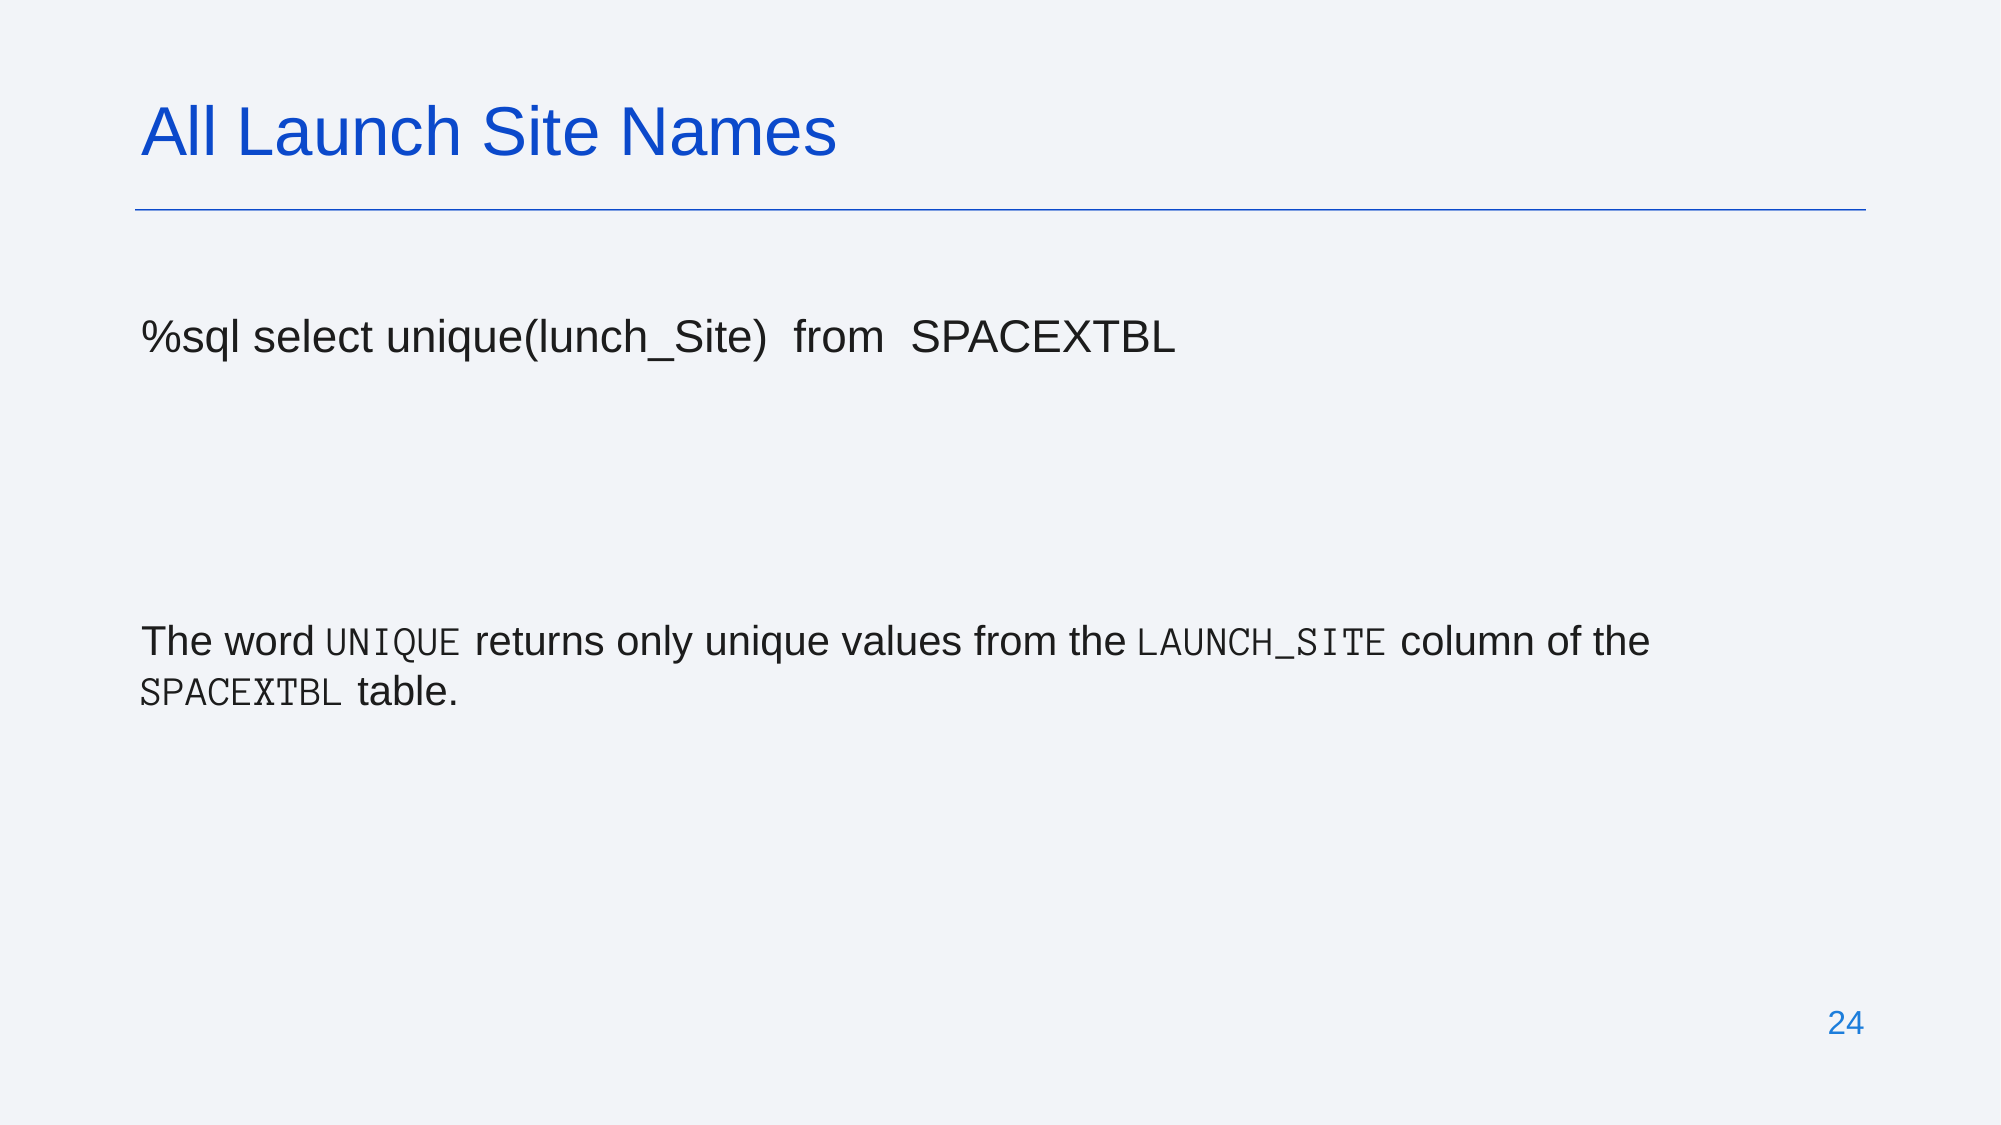

All Launch Site Names
%sql select unique(lunch_Site)  from  SPACEXTBL

The word UNIQUE returns only unique values from the LAUNCH_SITE column of the SPACEXTBL table.
24